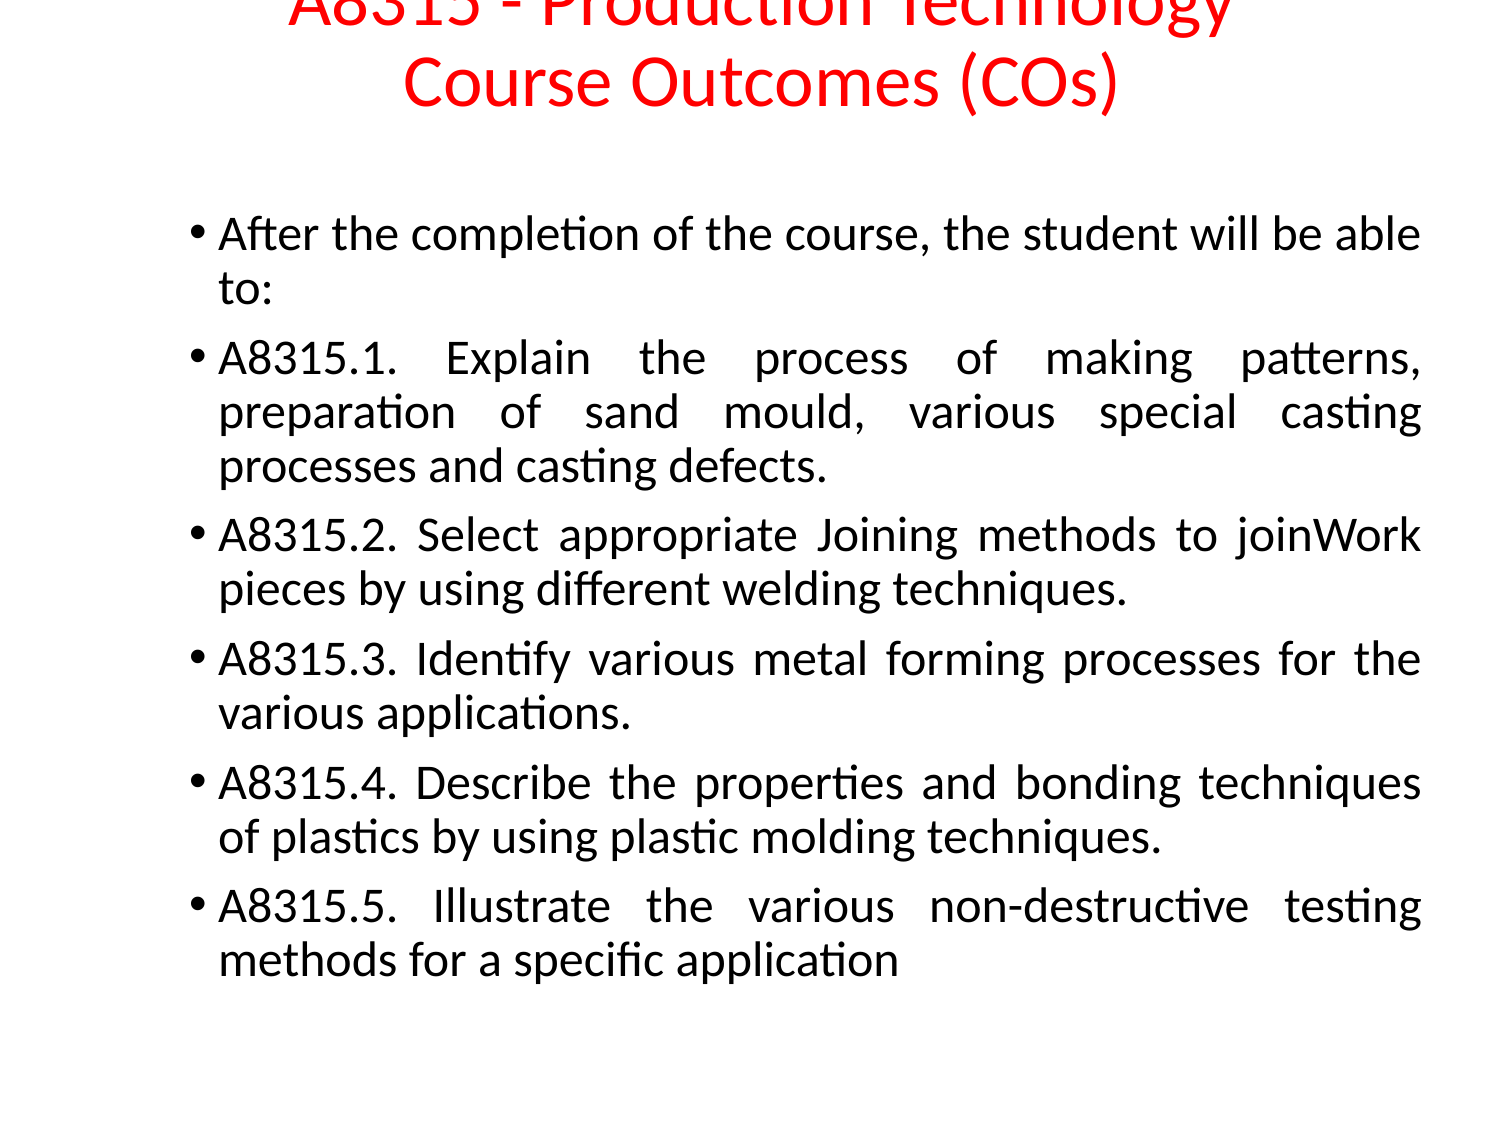

# A8315 - Production Technology Course Outcomes (COs)
After the completion of the course, the student will be able to:
A8315.1. Explain the process of making patterns, preparation of sand mould, various special casting processes and casting defects.
A8315.2. Select appropriate Joining methods to joinWork pieces by using different welding techniques.
A8315.3. Identify various metal forming processes for the various applications.
A8315.4. Describe the properties and bonding techniques of plastics by using plastic molding techniques.
A8315.5. Illustrate the various non-destructive testing methods for a specific application